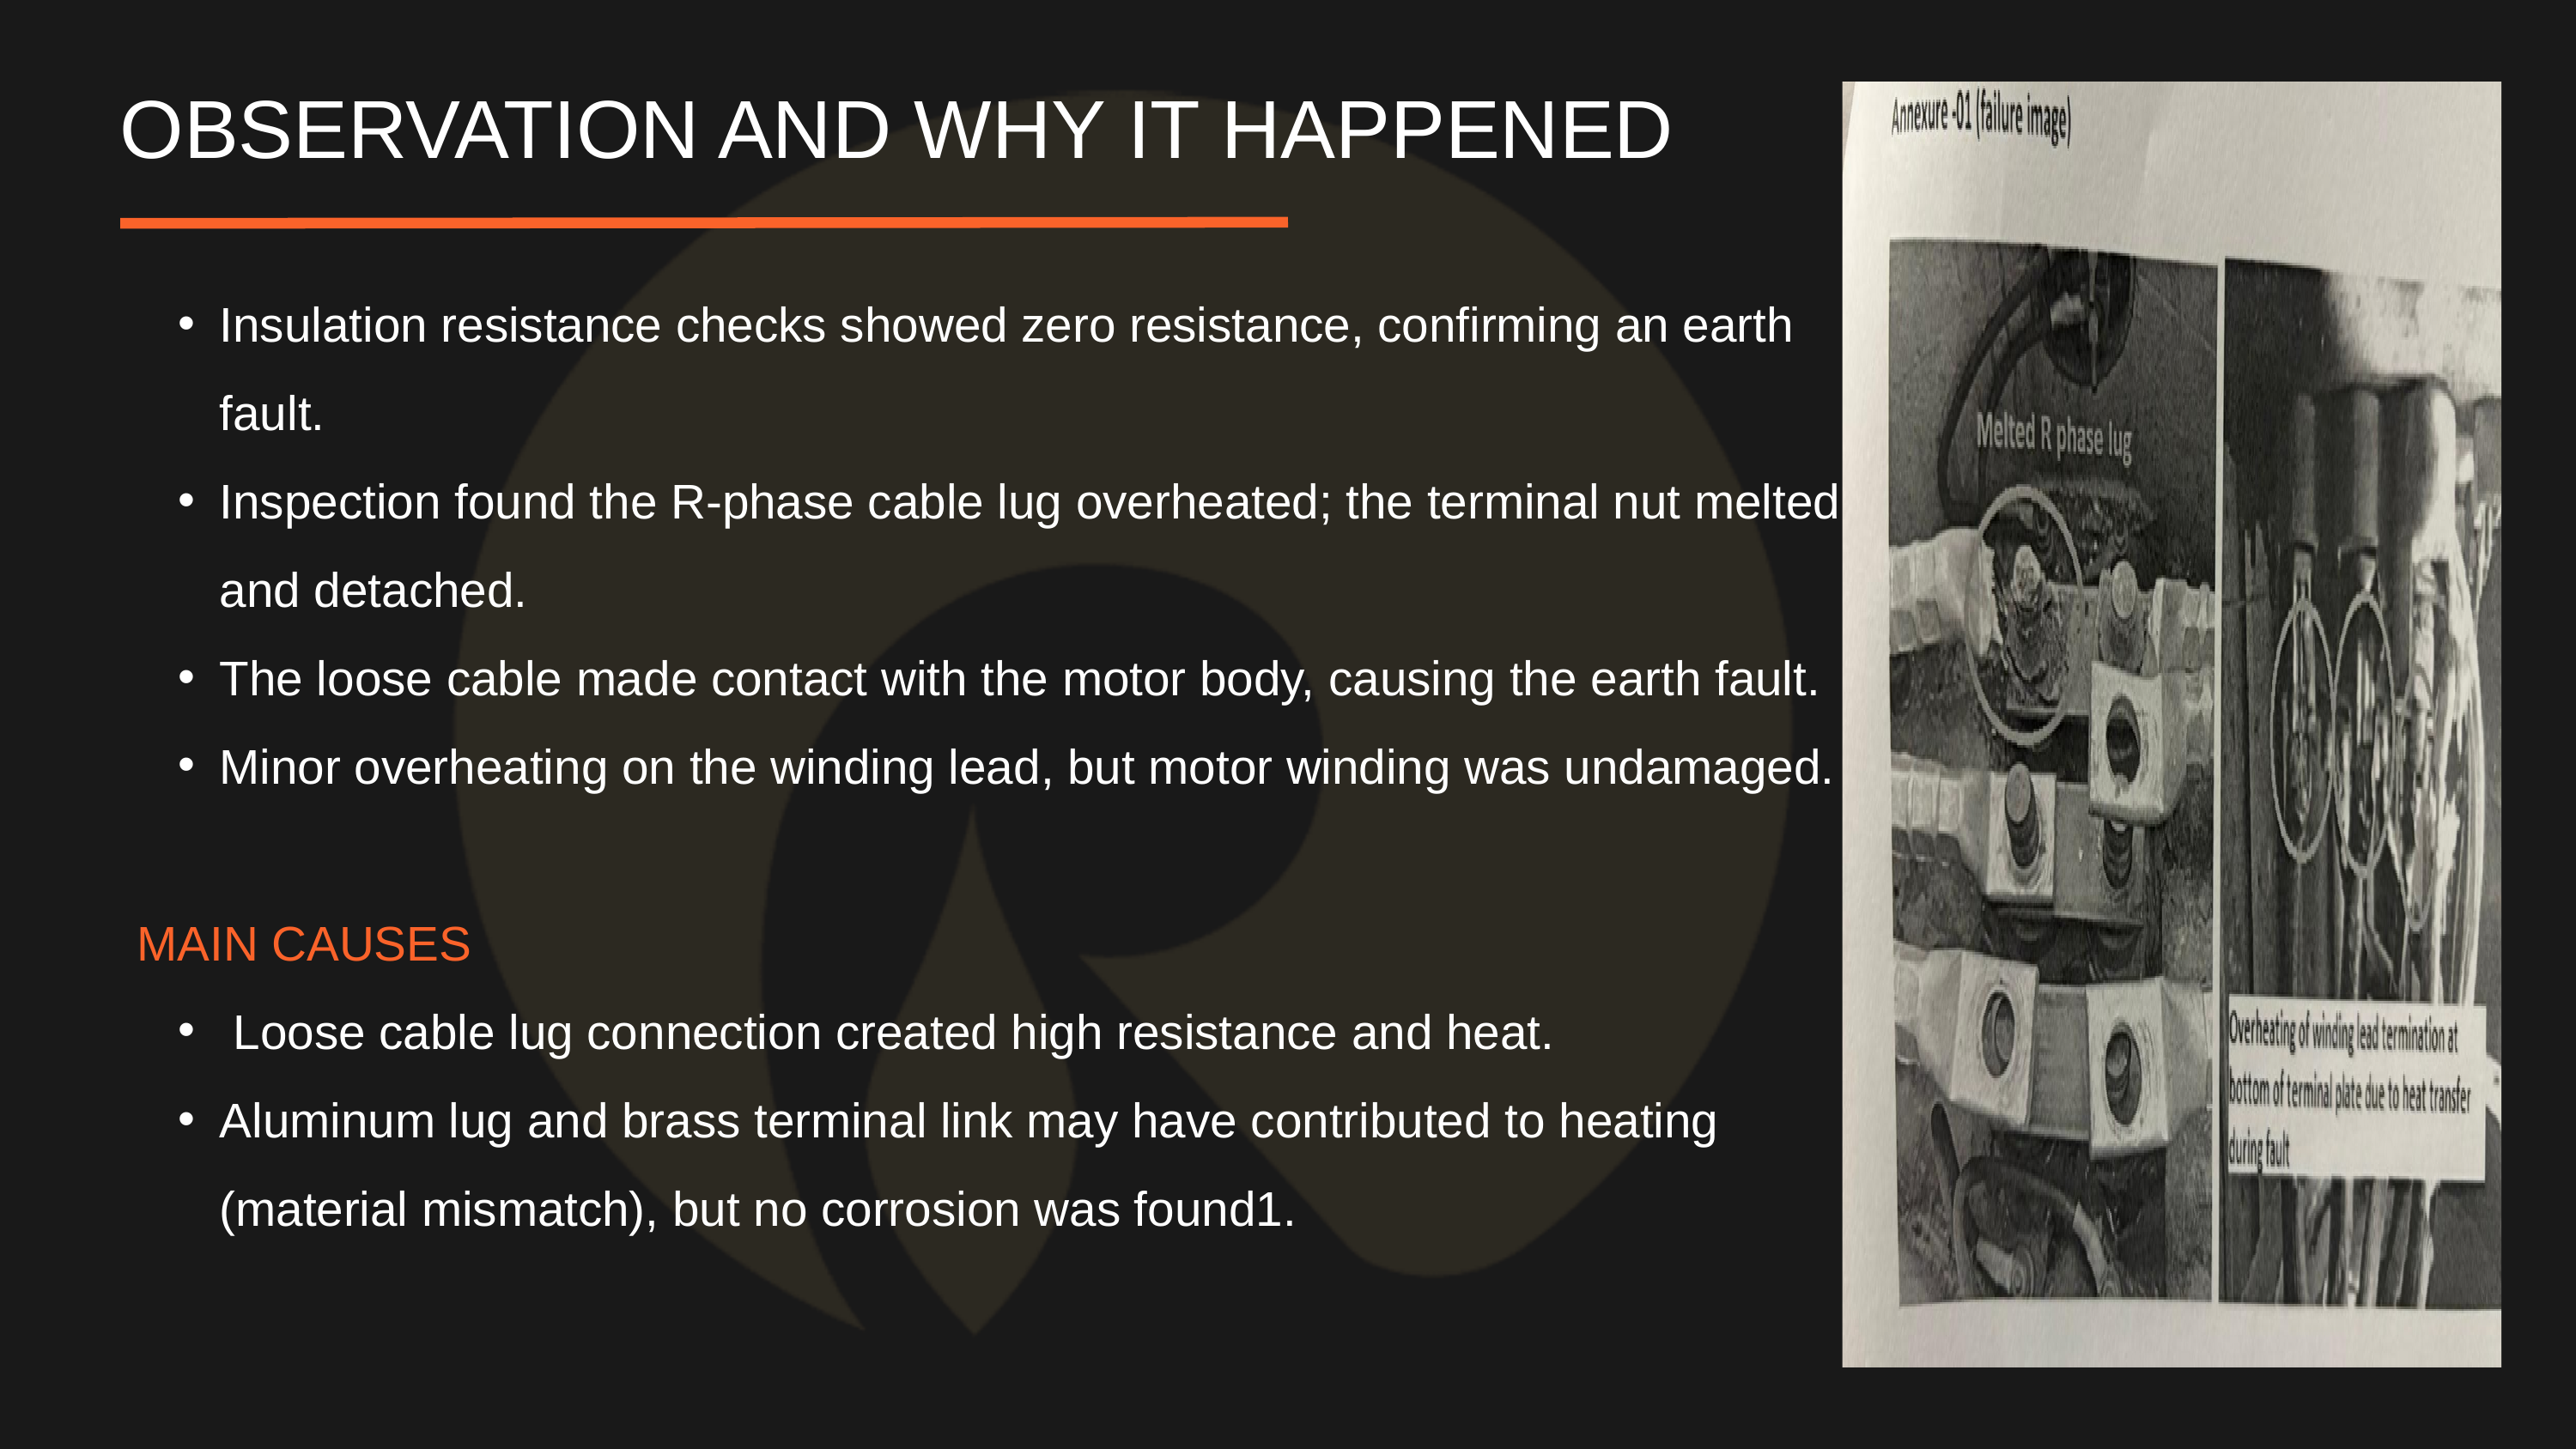

OBSERVATION AND WHY IT HAPPENED

Insulation resistance checks showed zero resistance, confirming an earth fault.
Inspection found the R-phase cable lug overheated; the terminal nut melted and detached.
The loose cable made contact with the motor body, causing the earth fault.
Minor overheating on the winding lead, but motor winding was undamaged.

MAIN CAUSES
 Loose cable lug connection created high resistance and heat.
Aluminum lug and brass terminal link may have contributed to heating (material mismatch), but no corrosion was found1.